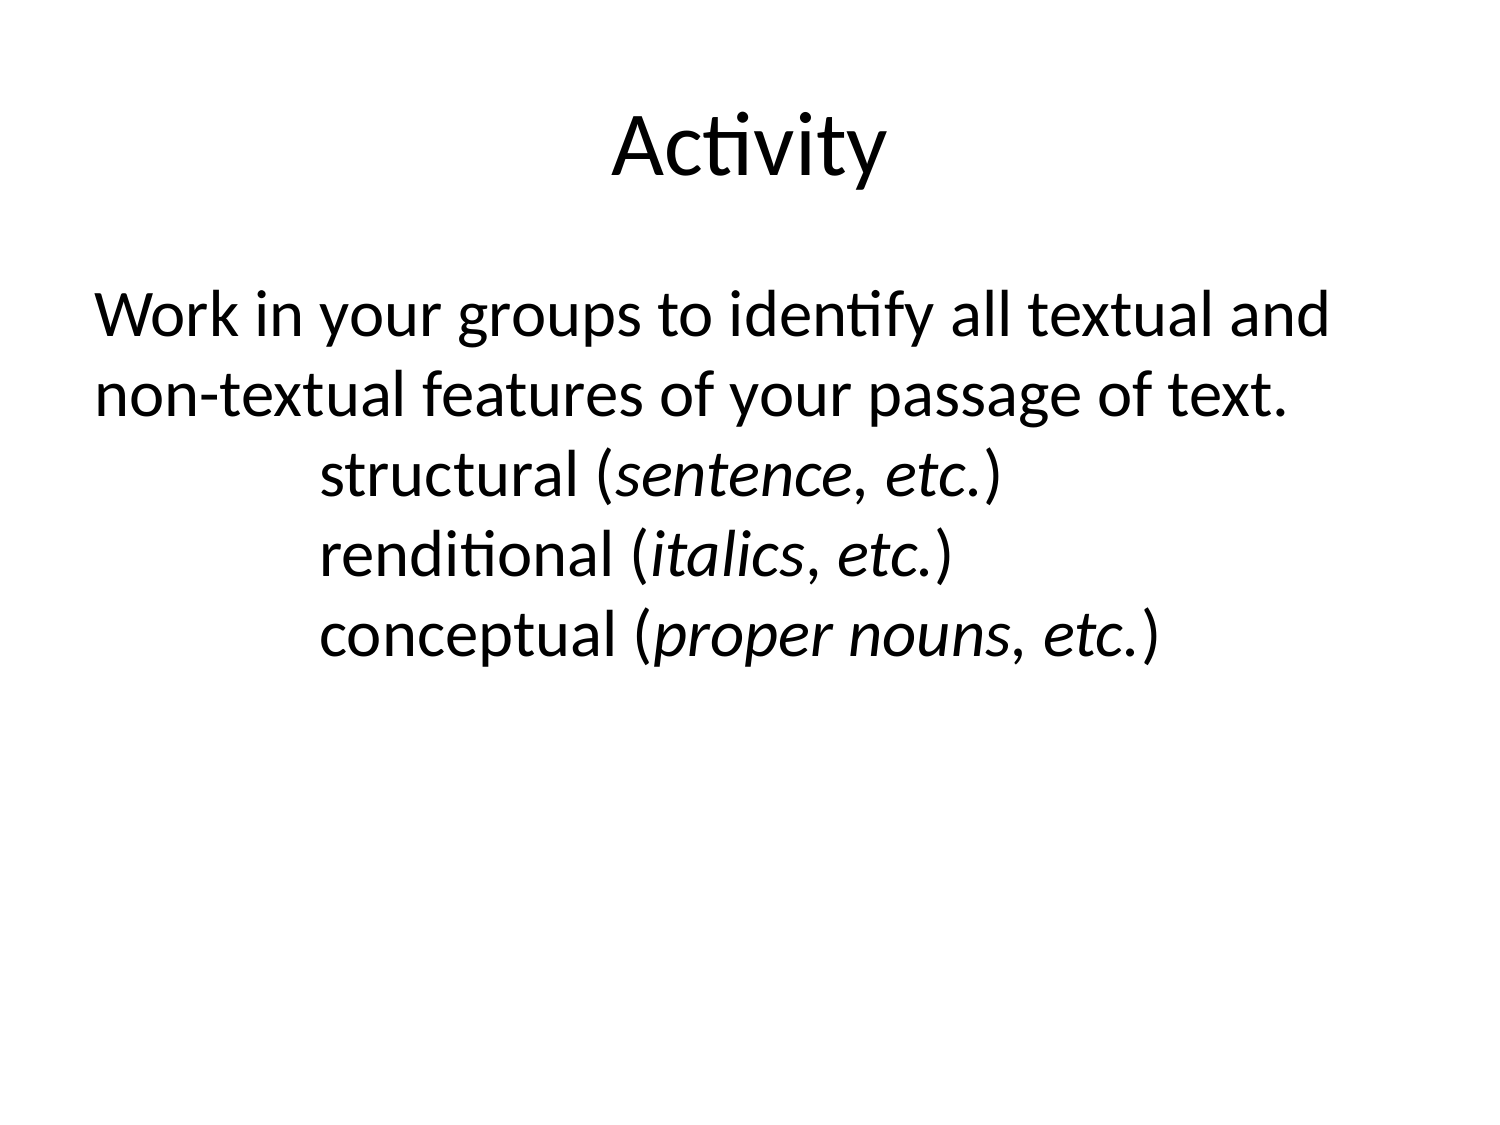

# Activity
Work in your groups to identify all textual and non-textual features of your passage of text.
structural (sentence, etc.)
renditional (italics, etc.)
conceptual (proper nouns, etc.)